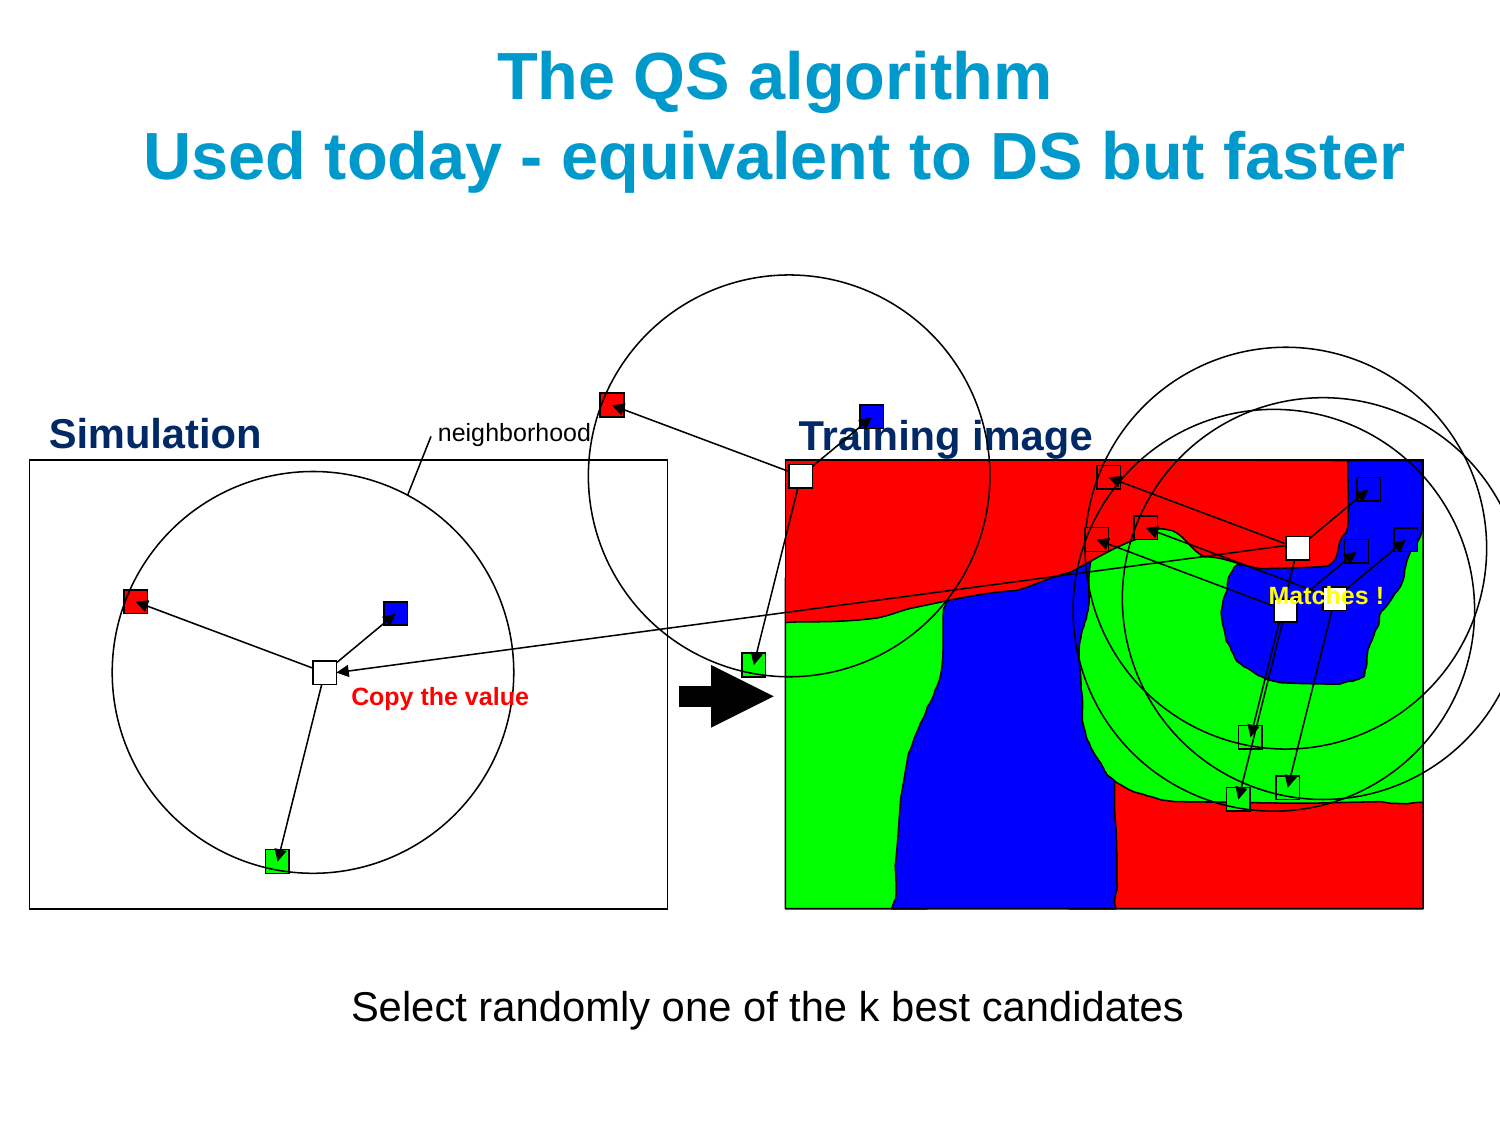

The QS algorithm
Used today - equivalent to DS but faster

Simulation
Training image

neighborhood

Matches !

Copy the value

Select randomly one of the k best candidates